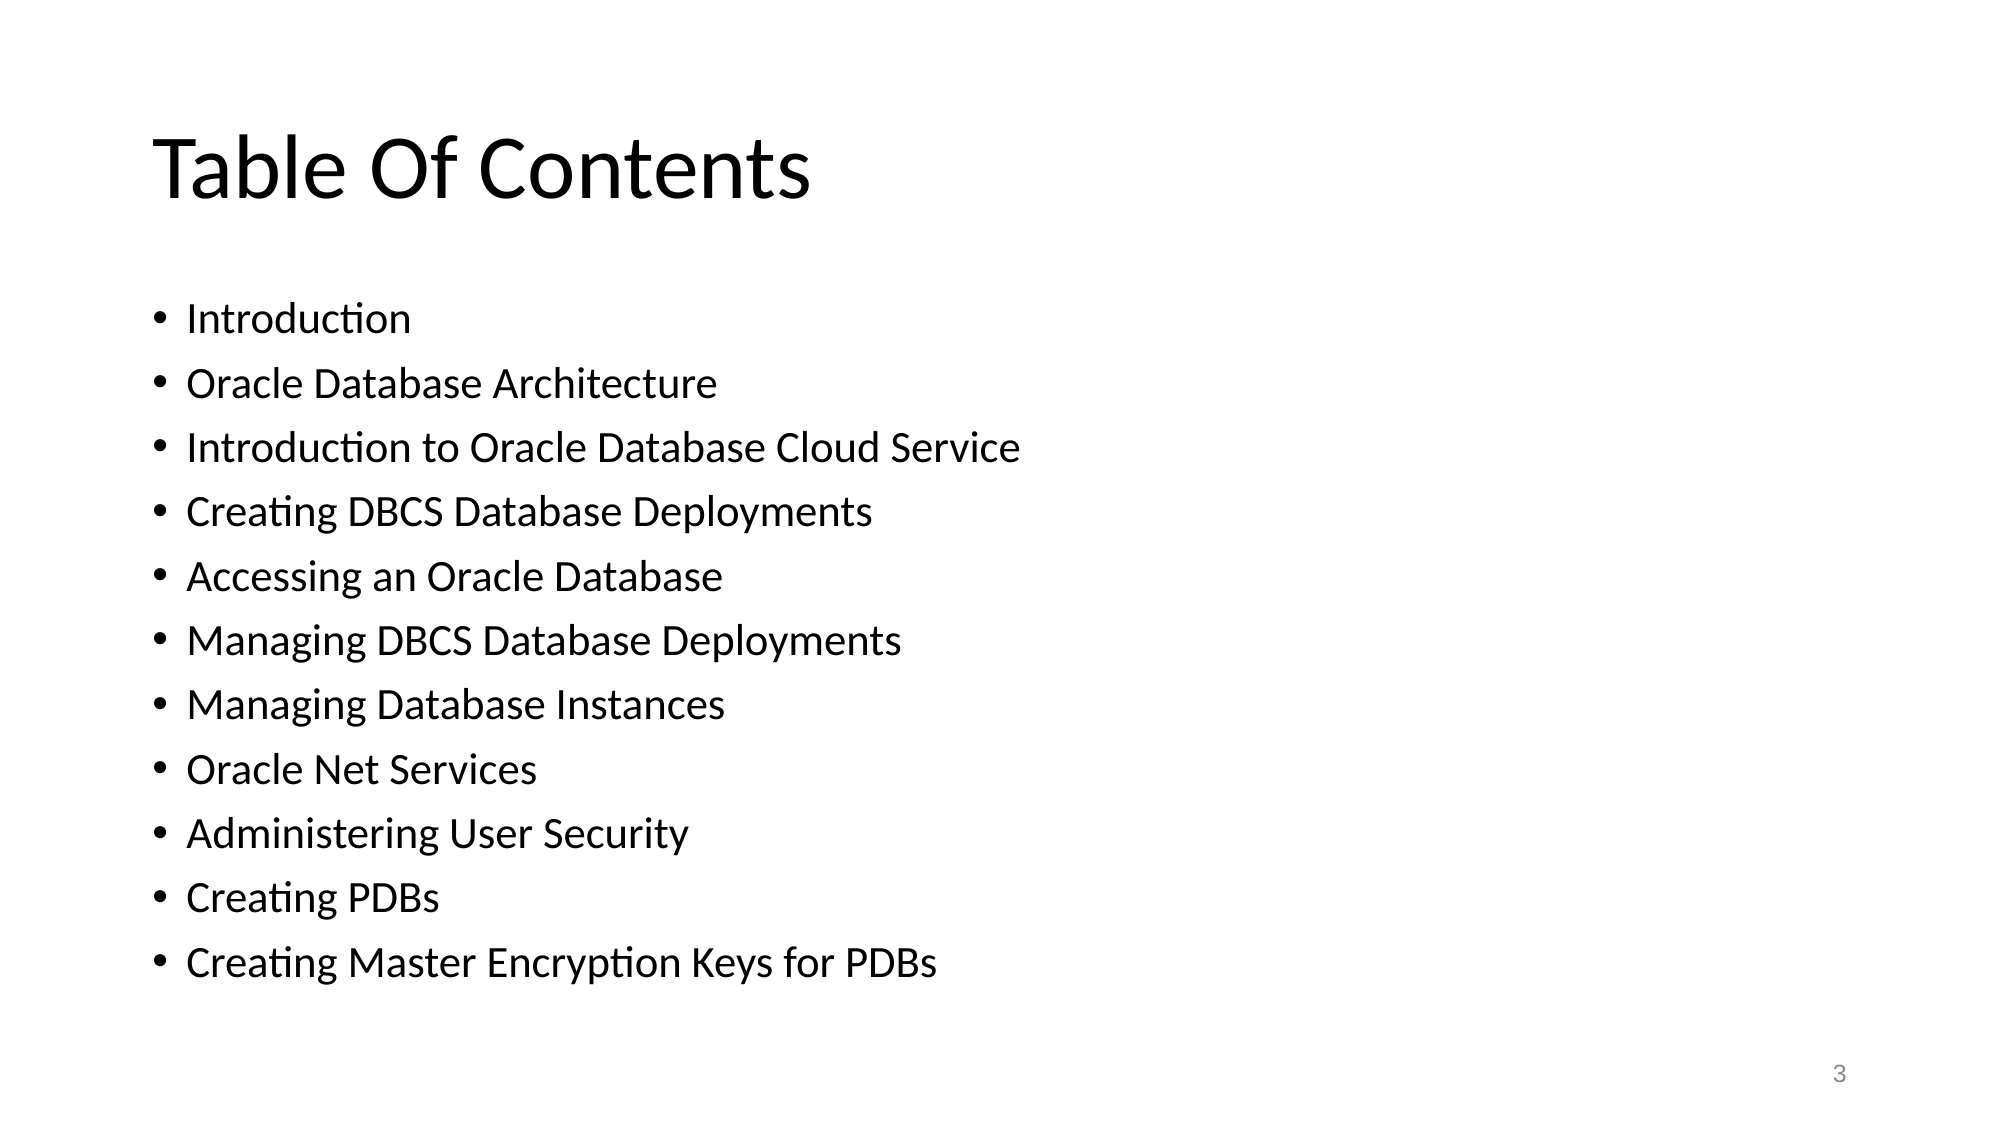

# Table Of Contents
Introduction
Oracle Database Architecture
Introduction to Oracle Database Cloud Service
Creating DBCS Database Deployments
Accessing an Oracle Database
Managing DBCS Database Deployments
Managing Database Instances
Oracle Net Services
Administering User Security
Creating PDBs
Creating Master Encryption Keys for PDBs

3